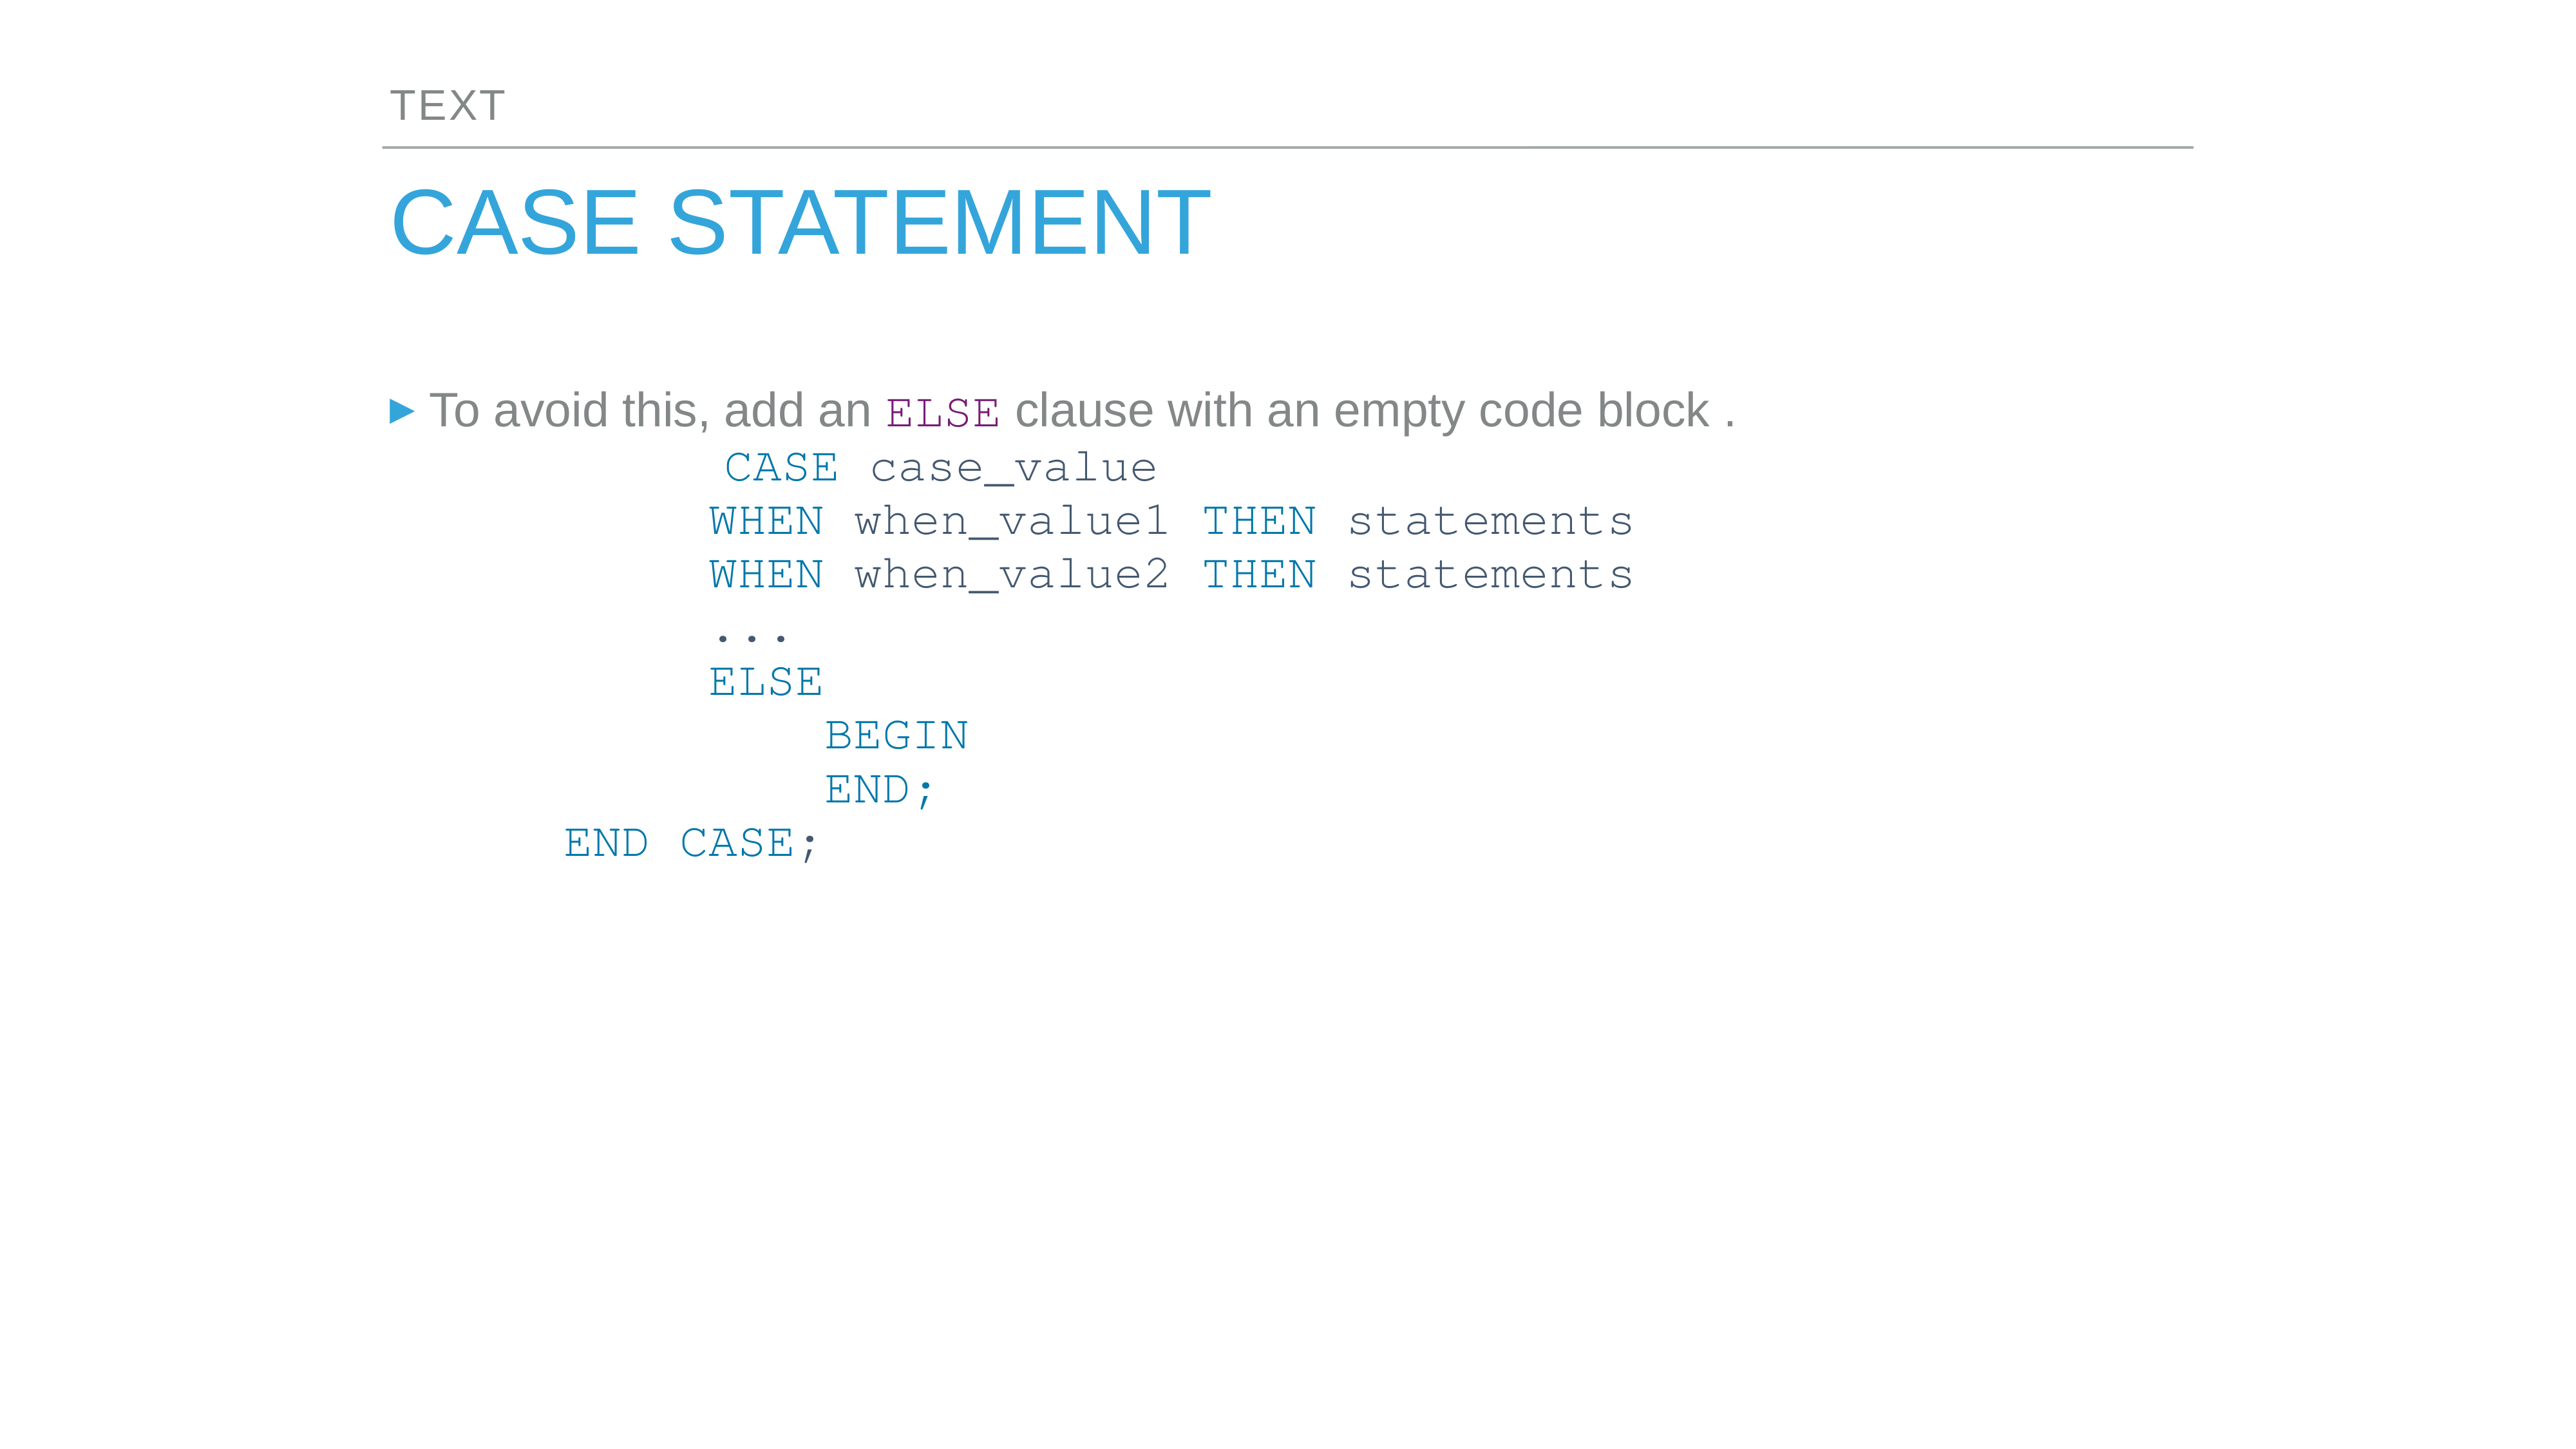

Text
# Case statement

To avoid this, add an ELSE clause with an empty code block .
                         CASE case_value
           WHEN when_value1 THEN statements
           WHEN when_value2 THEN statements
           ...
           ELSE
               BEGIN
               END;
      END CASE;